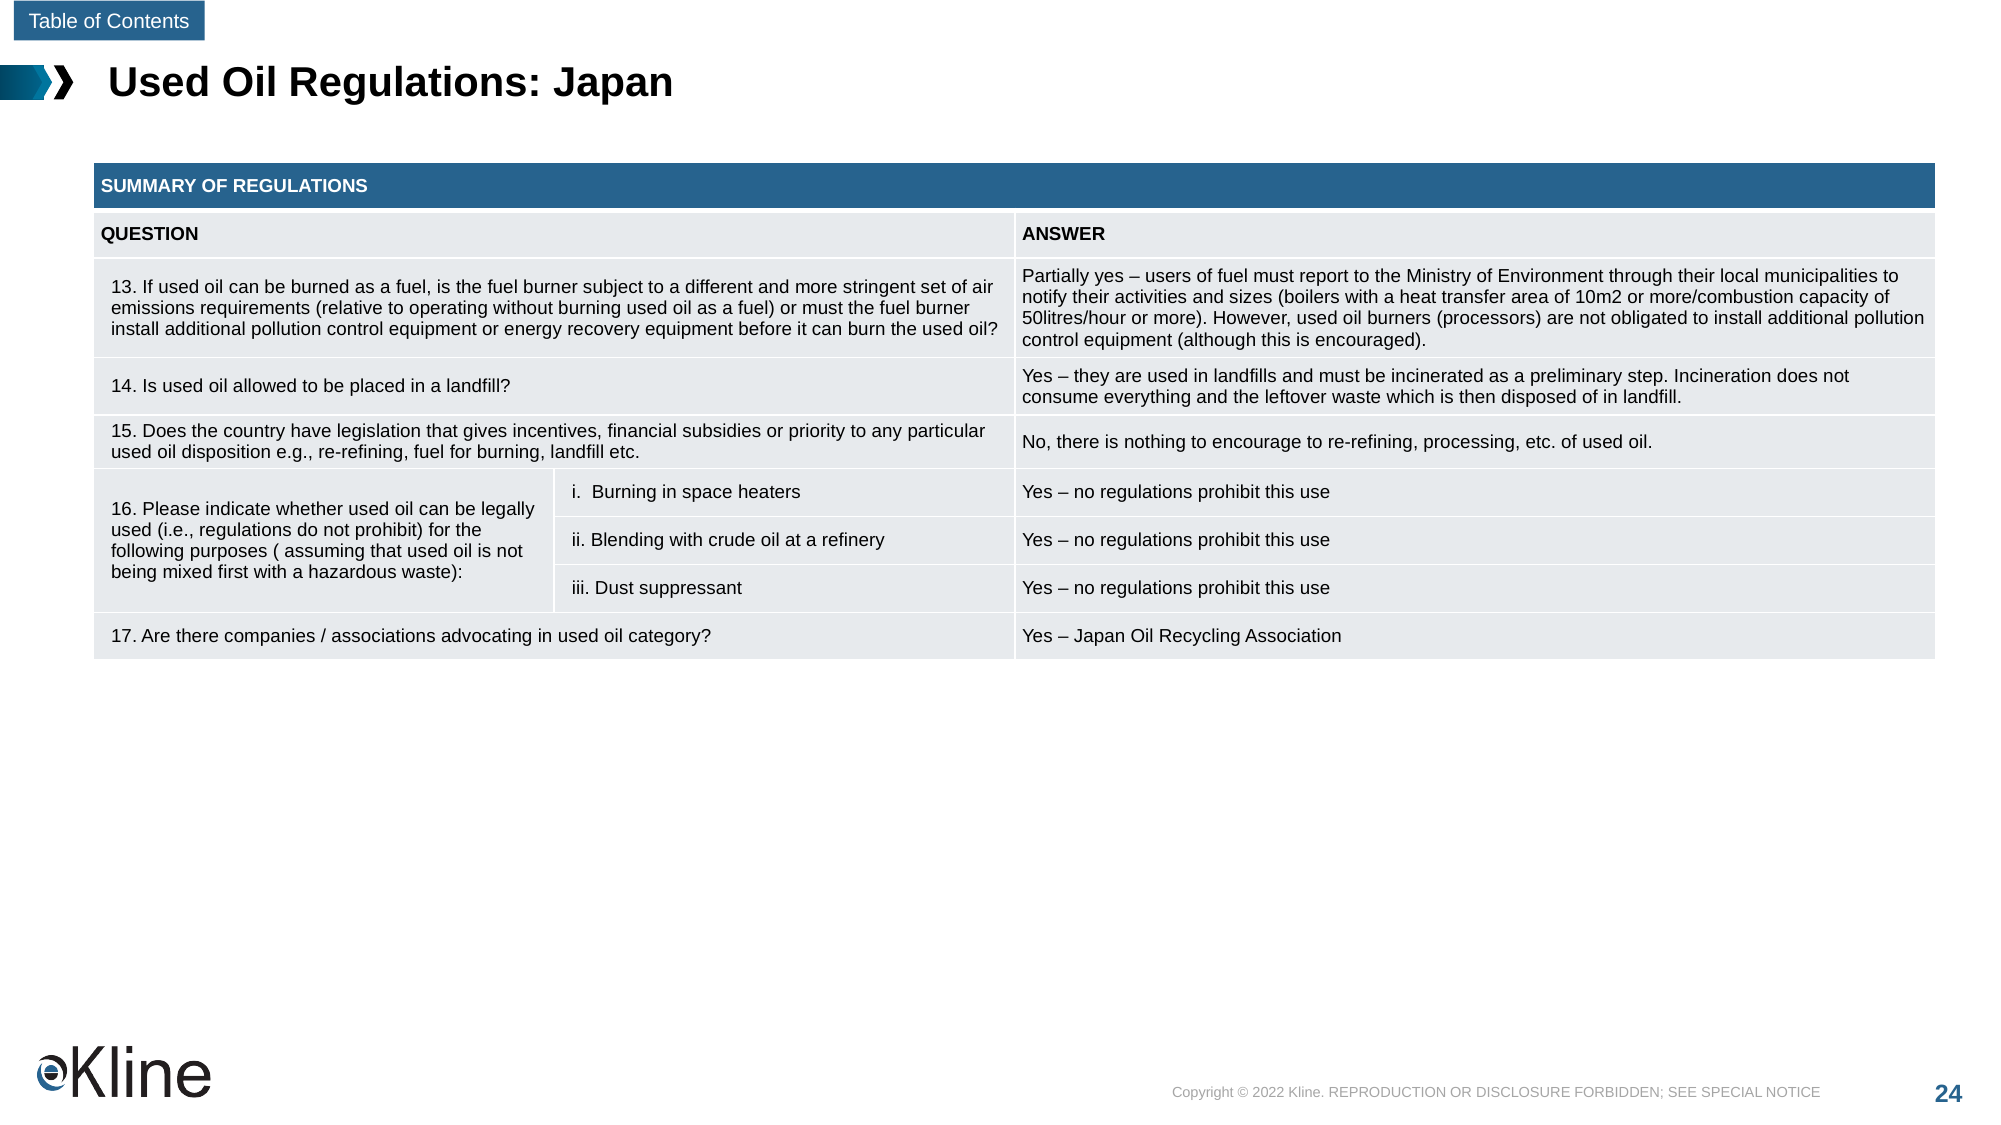

# Used Oil Regulations: Japan
| SUMMARY OF REGULATIONS |  |  |
| --- | --- | --- |
| QUESTION |  | ANSWER |
| 13. If used oil can be burned as a fuel, is the fuel burner subject to a different and more stringent set of air emissions requirements (relative to operating without burning used oil as a fuel) or must the fuel burner install additional pollution control equipment or energy recovery equipment before it can burn the used oil? |  | Partially yes – users of fuel must report to the Ministry of Environment through their local municipalities to notify their activities and sizes (boilers with a heat transfer area of 10m2 or more/combustion capacity of 50litres/hour or more). However, used oil burners (processors) are not obligated to install additional pollution control equipment (although this is encouraged). |
| 14. Is used oil allowed to be placed in a landfill? |  | Yes – they are used in landfills and must be incinerated as a preliminary step. Incineration does not consume everything and the leftover waste which is then disposed of in landfill. |
| 15. Does the country have legislation that gives incentives, financial subsidies or priority to any particular used oil disposition e.g., re-refining, fuel for burning, landfill etc. |  | No, there is nothing to encourage to re-refining, processing, etc. of used oil. |
| 16. Please indicate whether used oil can be legally used (i.e., regulations do not prohibit) for the following purposes ( assuming that used oil is not being mixed first with a hazardous waste): | i.  Burning in space heaters | Yes – no regulations prohibit this use |
|  | ii. Blending with crude oil at a refinery | Yes – no regulations prohibit this use |
|  | iii. Dust suppressant | Yes – no regulations prohibit this use |
| 17. Are there companies / associations advocating in used oil category? |  | Yes – Japan Oil Recycling Association |